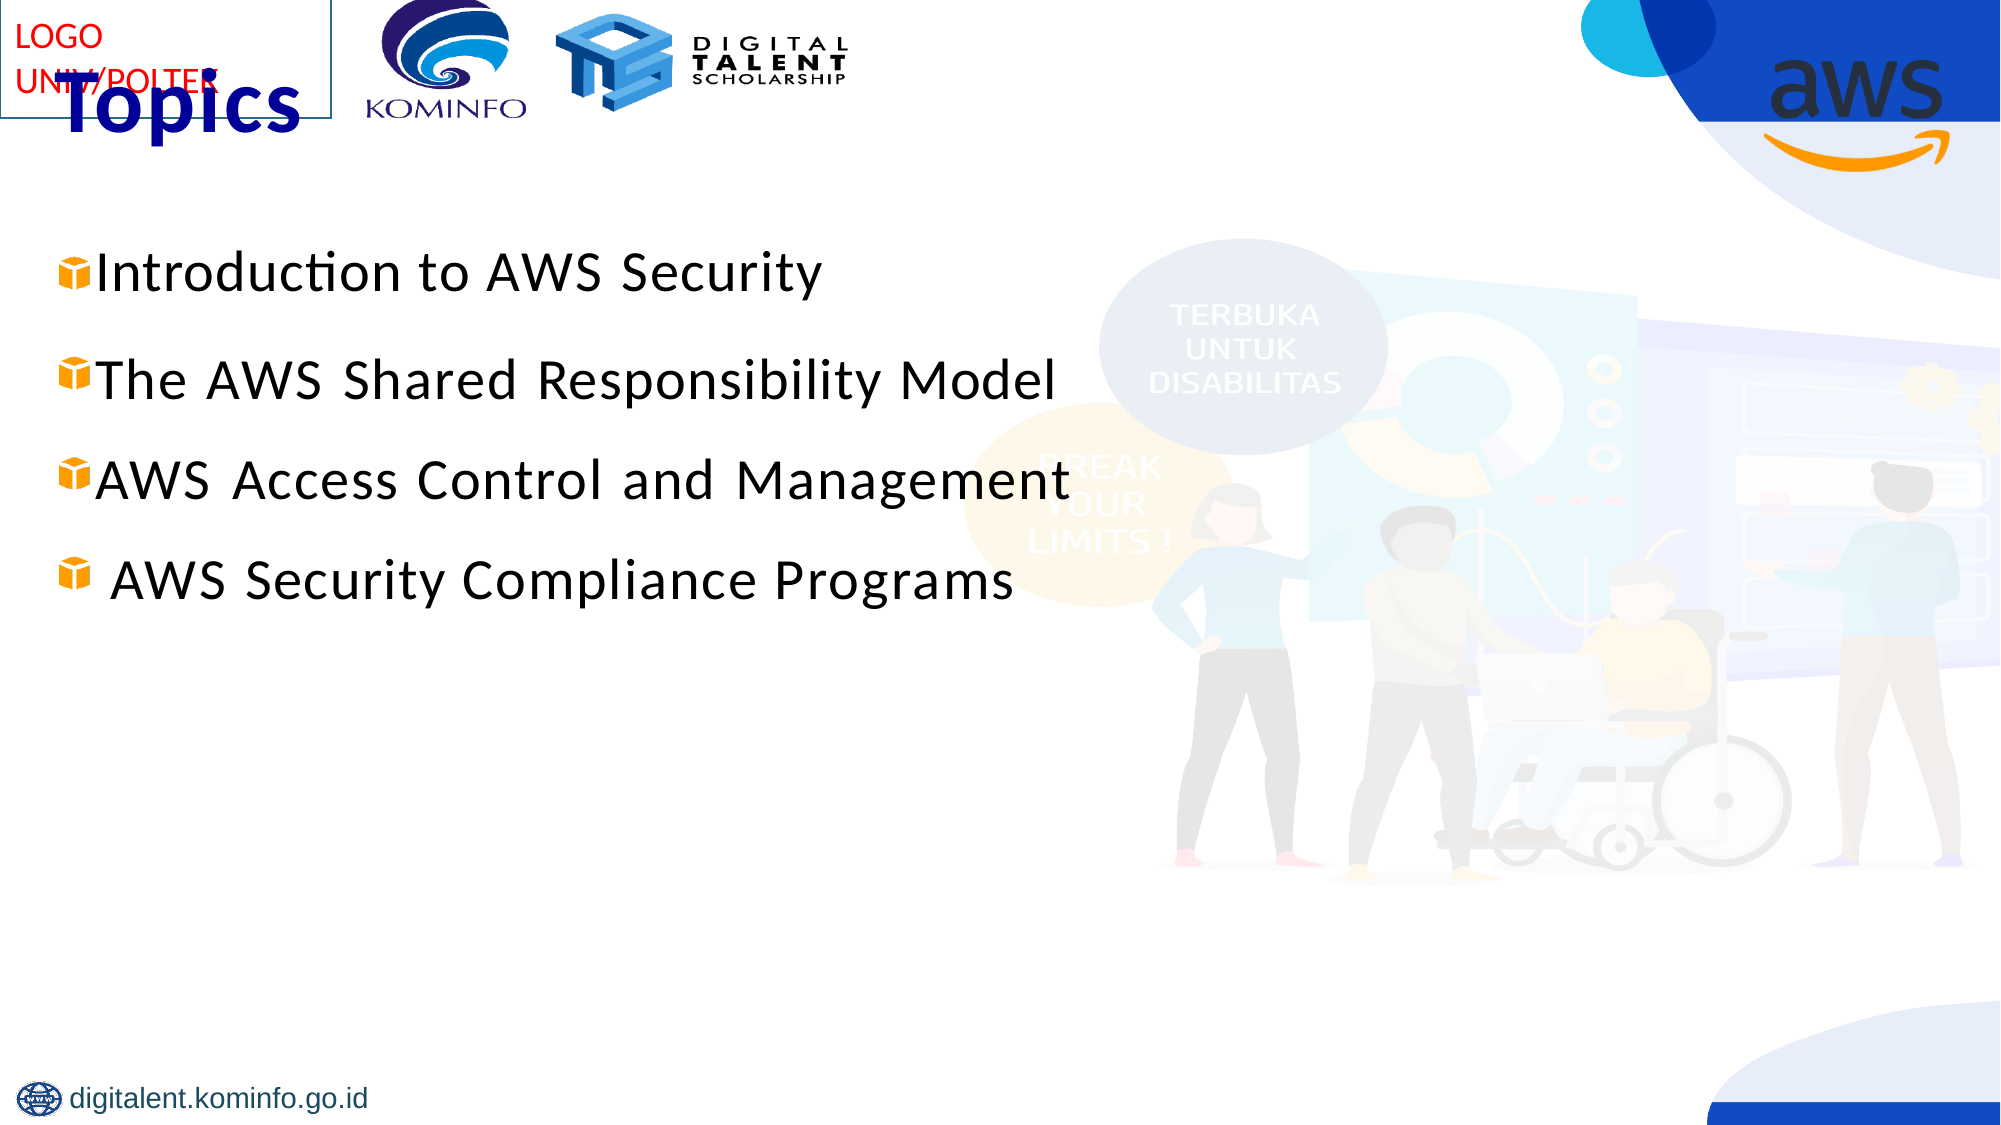

# Topics

Introduction to AWS Security
The AWS Shared Responsibility Model  AWS Access Control and Management  AWS Security Compliance Programs